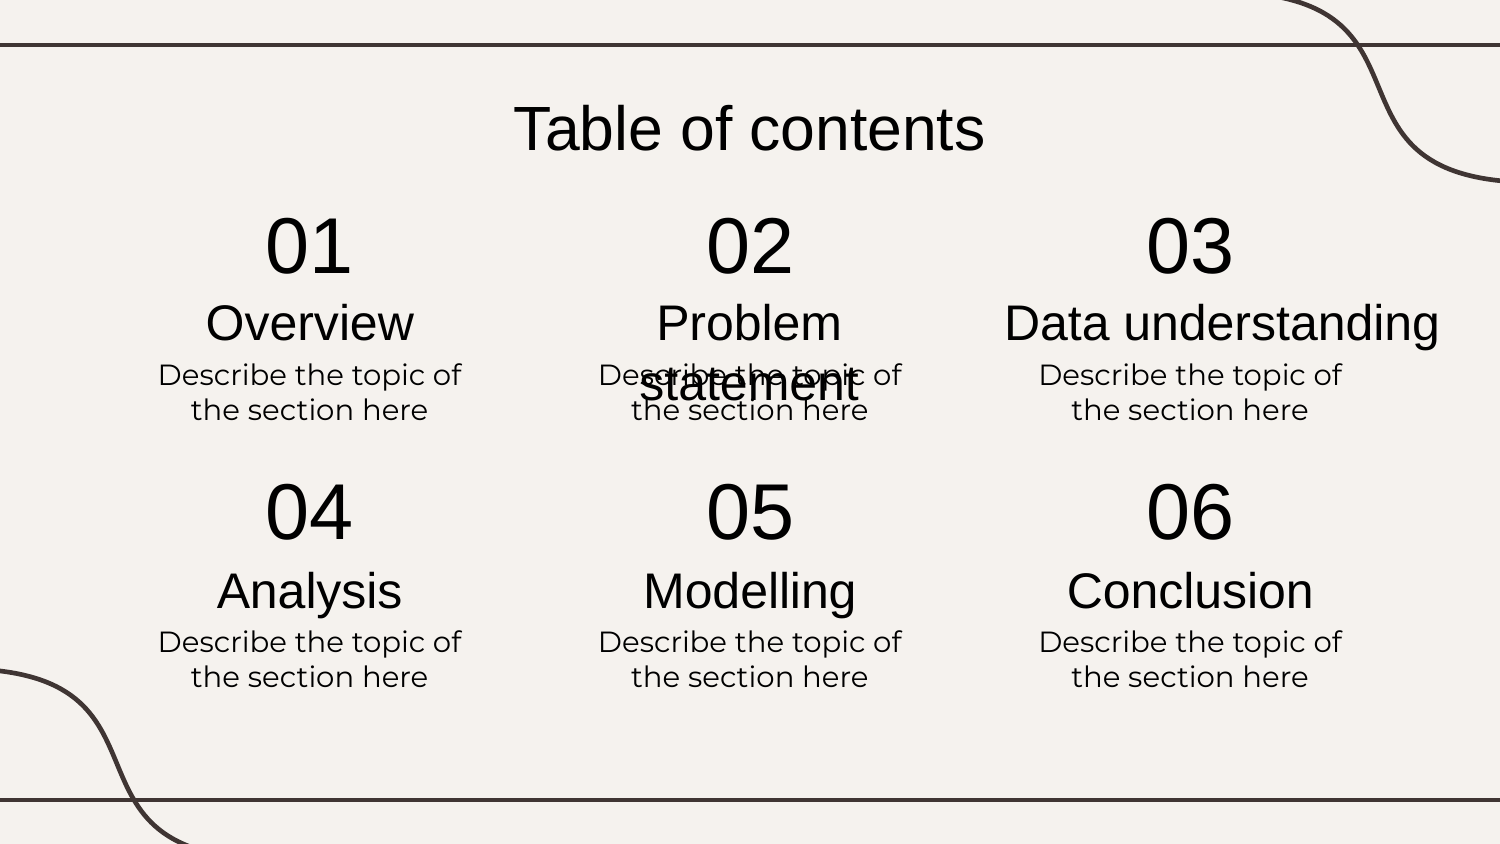

Table of contents
01
02
03
# Overview
Problem statement
Data understanding
Describe the topic of the section here
Describe the topic of the section here
Describe the topic of the section here
04
05
06
Analysis
Modelling
Conclusion
Describe the topic of the section here
Describe the topic of the section here
Describe the topic of the section here